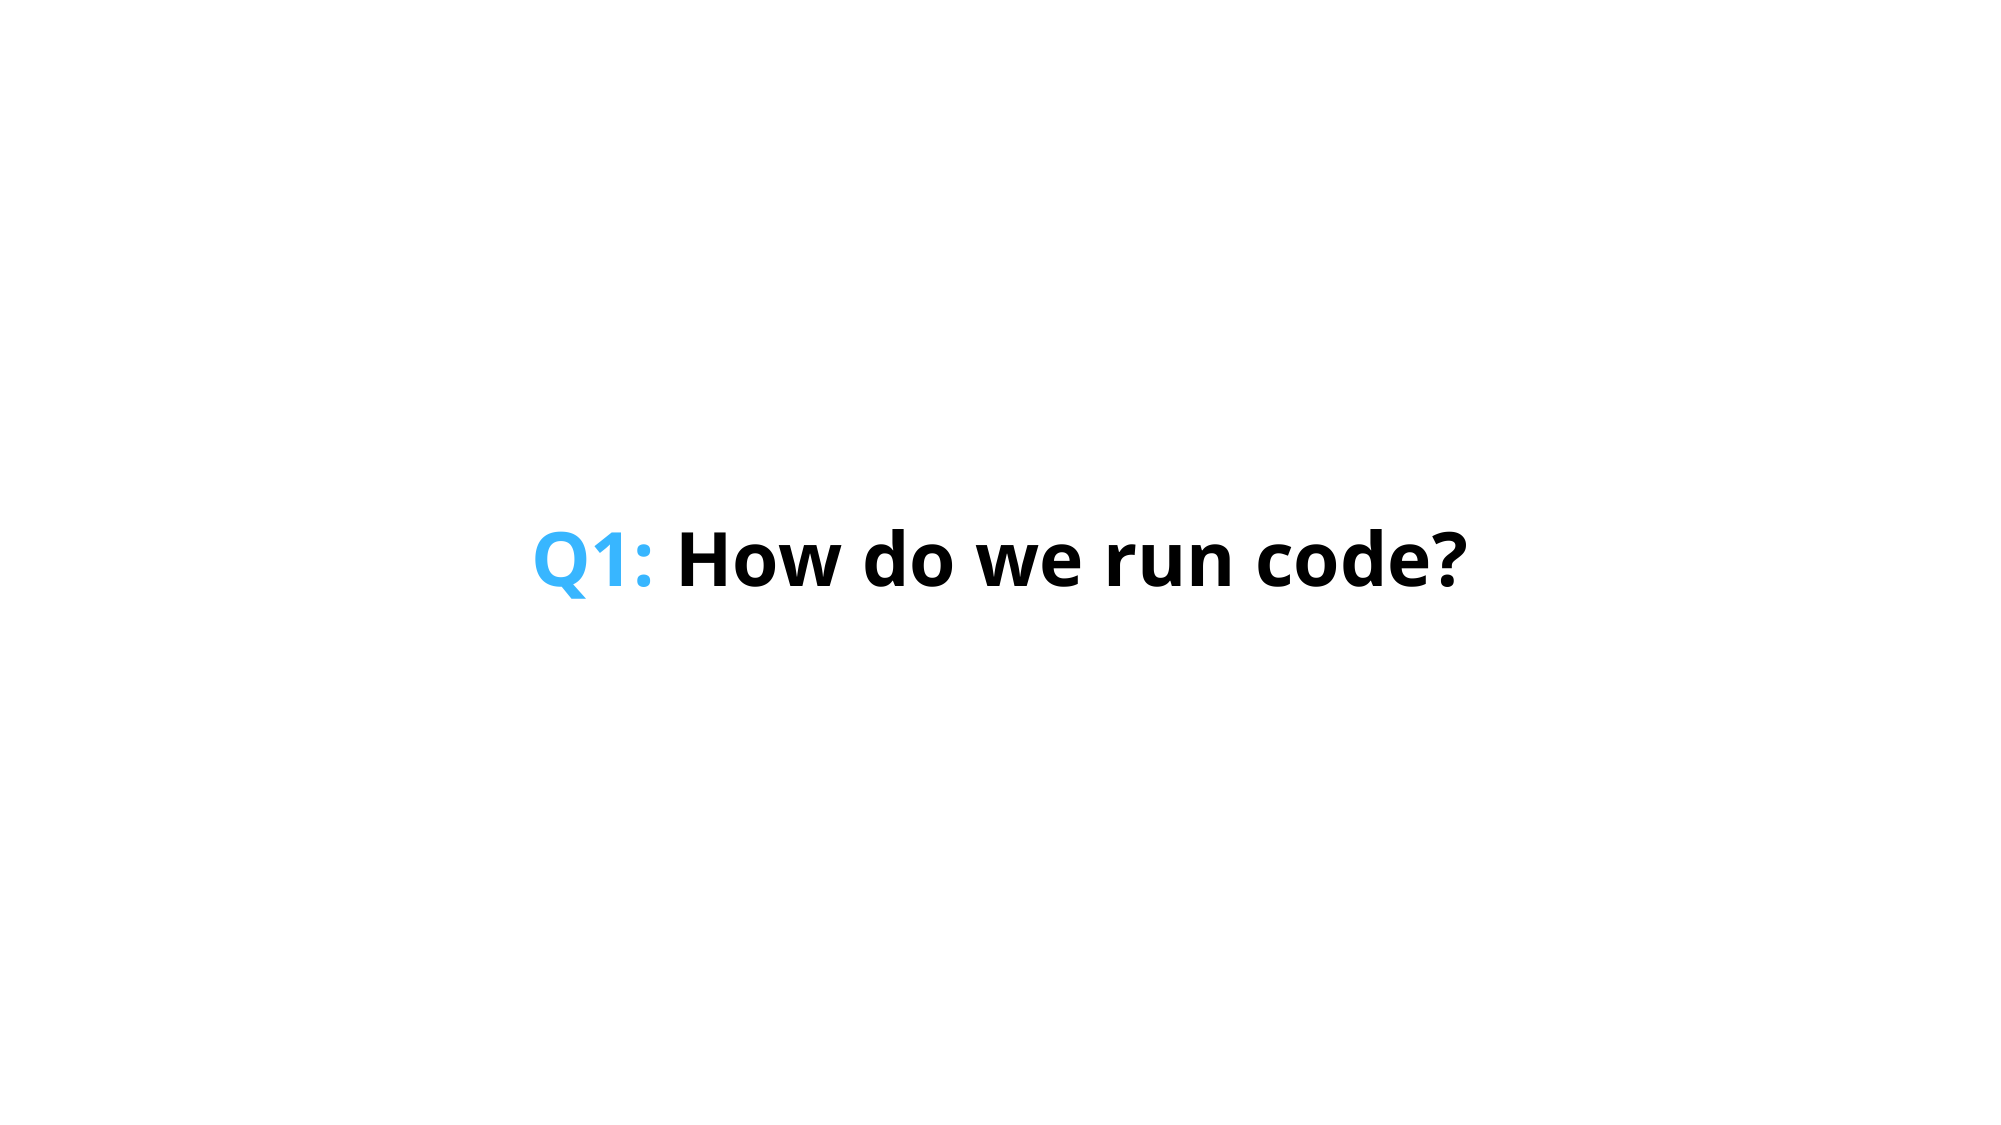

# Q1: How do we run code?